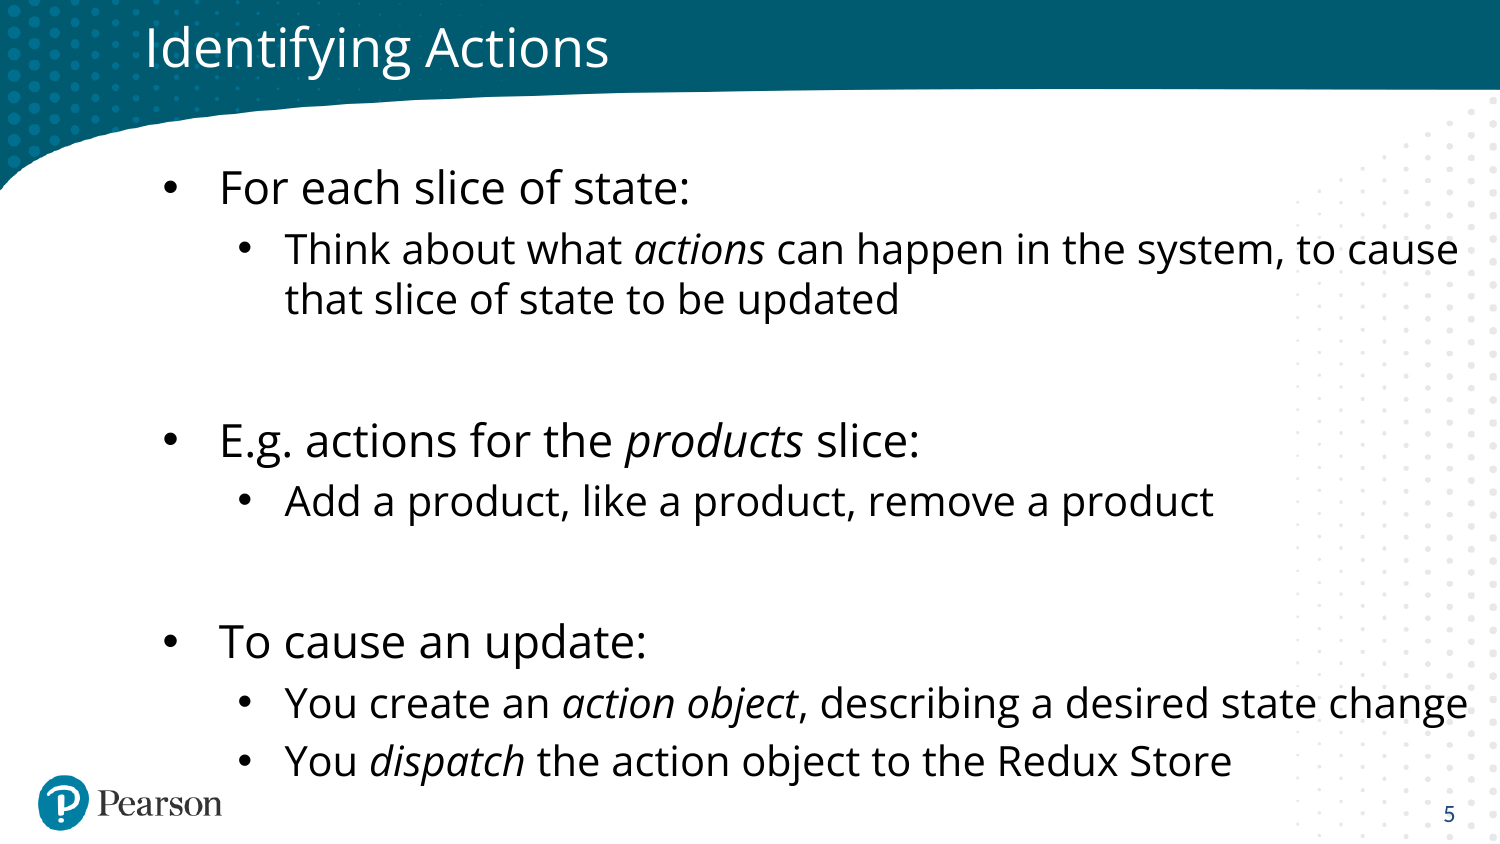

# Identifying Actions
For each slice of state:
Think about what actions can happen in the system, to cause that slice of state to be updated

E.g. actions for the products slice:
Add a product, like a product, remove a product

To cause an update:
You create an action object, describing a desired state change
You dispatch the action object to the Redux Store
5